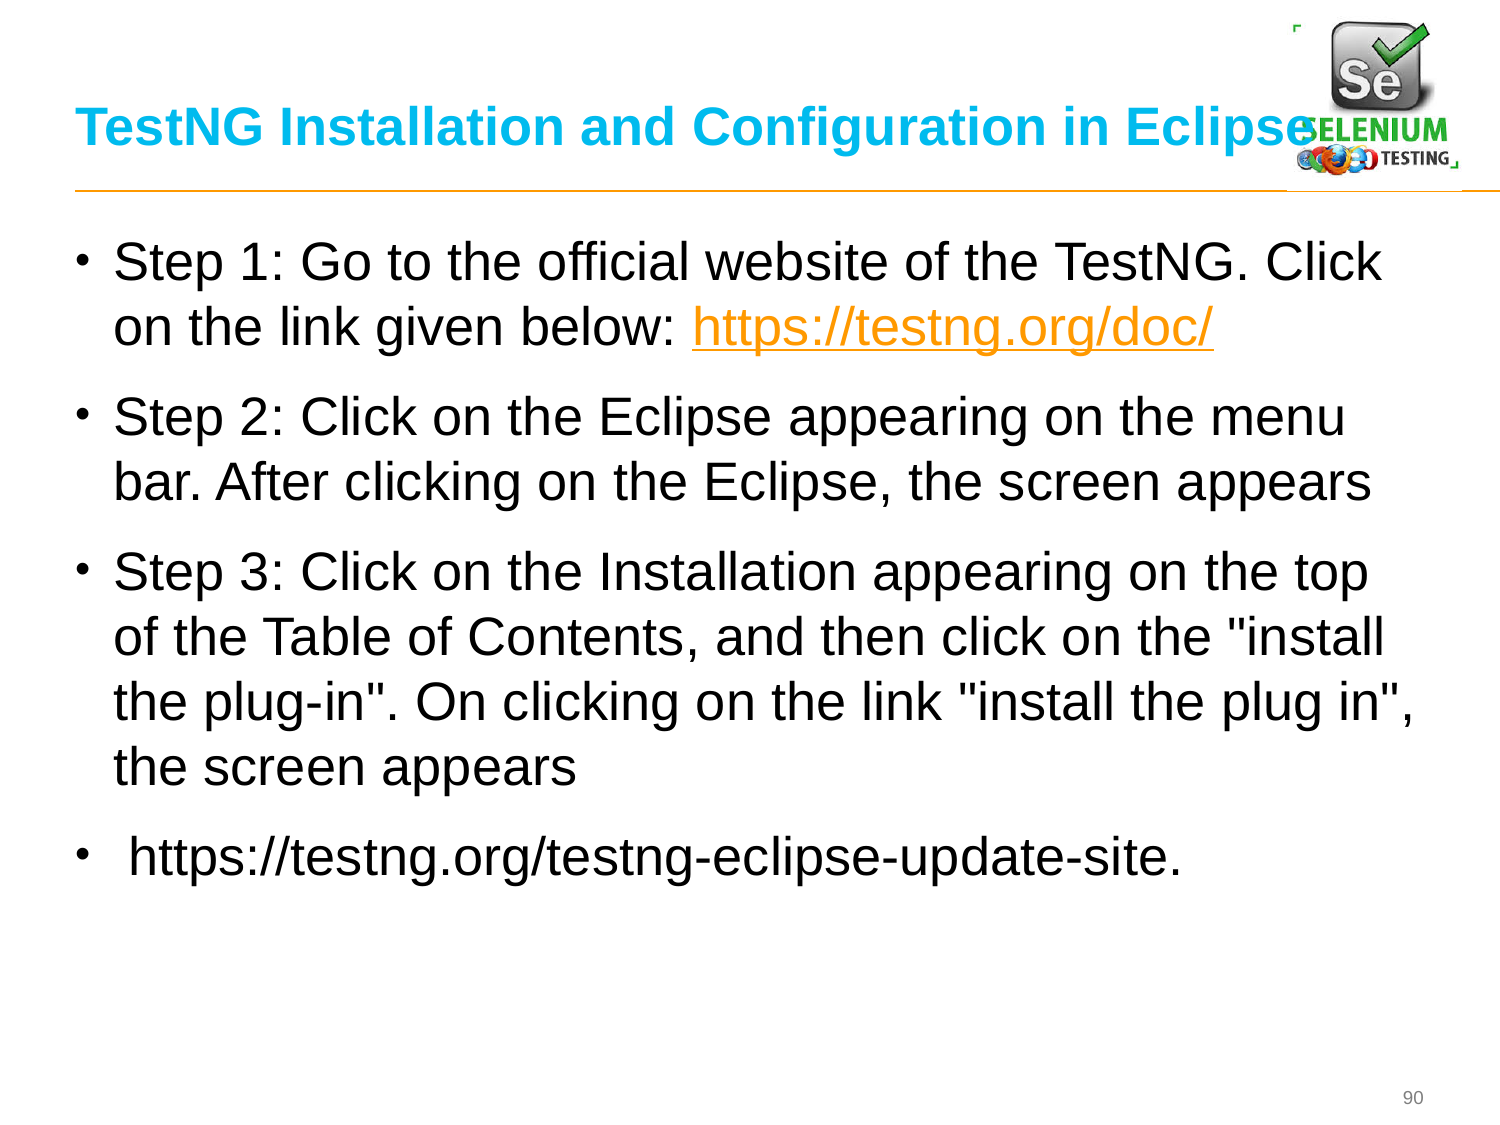

# TestNG Installation and Configuration in Eclipse
Step 1: Go to the official website of the TestNG. Click on the link given below: https://testng.org/doc/
Step 2: Click on the Eclipse appearing on the menu bar. After clicking on the Eclipse, the screen appears
Step 3: Click on the Installation appearing on the top of the Table of Contents, and then click on the "install the plug-in". On clicking on the link "install the plug in", the screen appears
 https://testng.org/testng-eclipse-update-site.